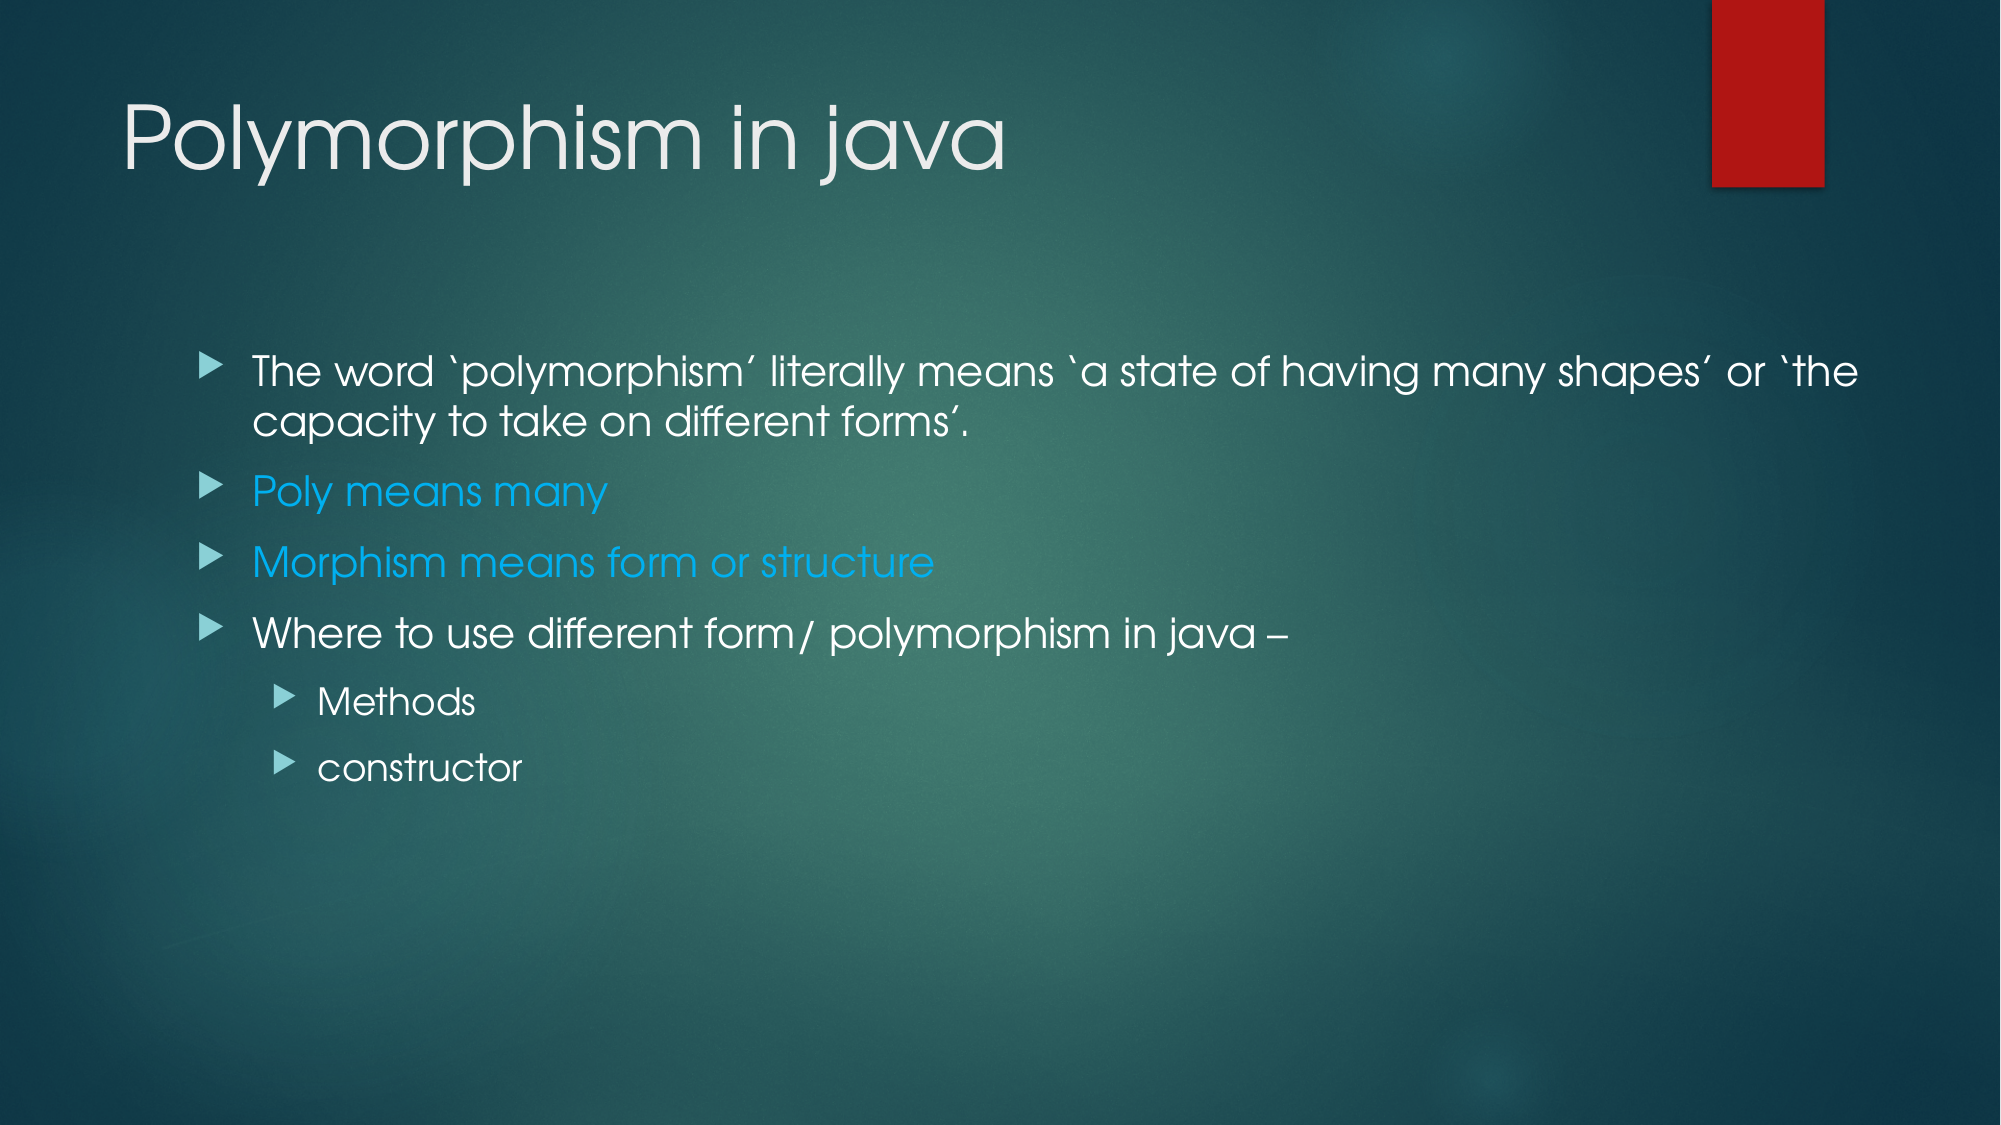

# Polymorphism in java
The word ‘polymorphism’ literally means ‘a state of having many shapes’ or ‘the capacity to take on different forms’.
Poly means many
Morphism means form or structure
Where to use different form/ polymorphism in java –
Methods
constructor